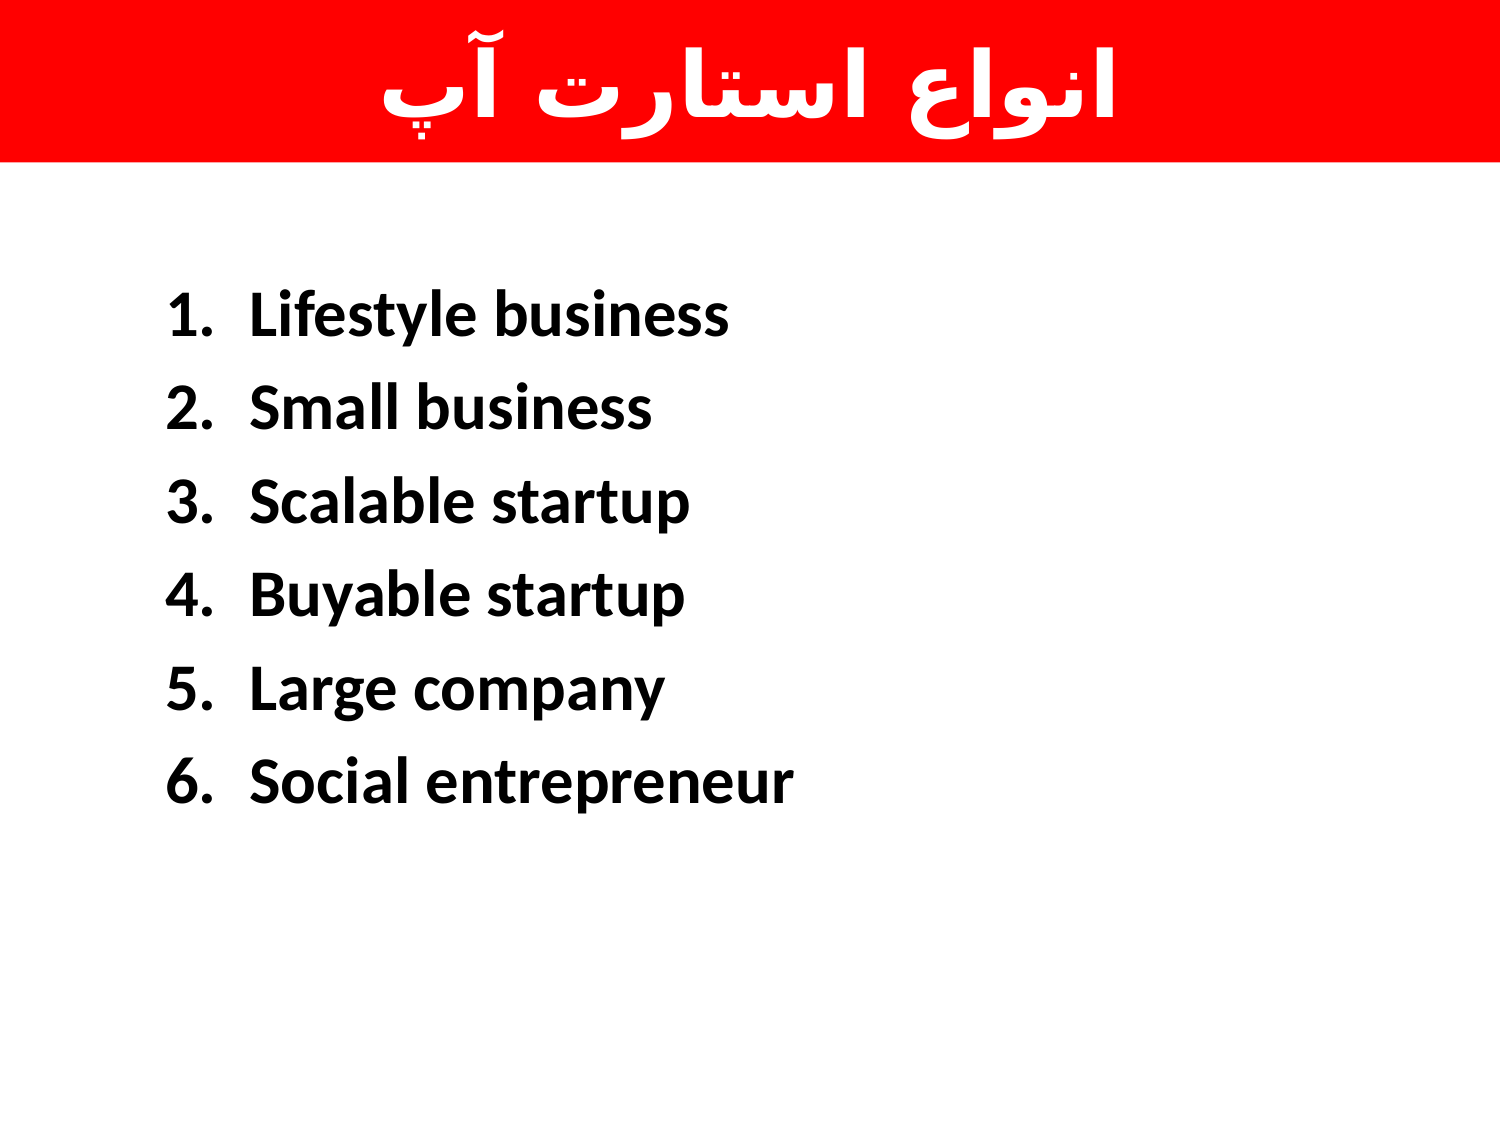

# انواع استارت آپ
Lifestyle business
Small business
Scalable startup
Buyable startup
Large company
Social entrepreneur